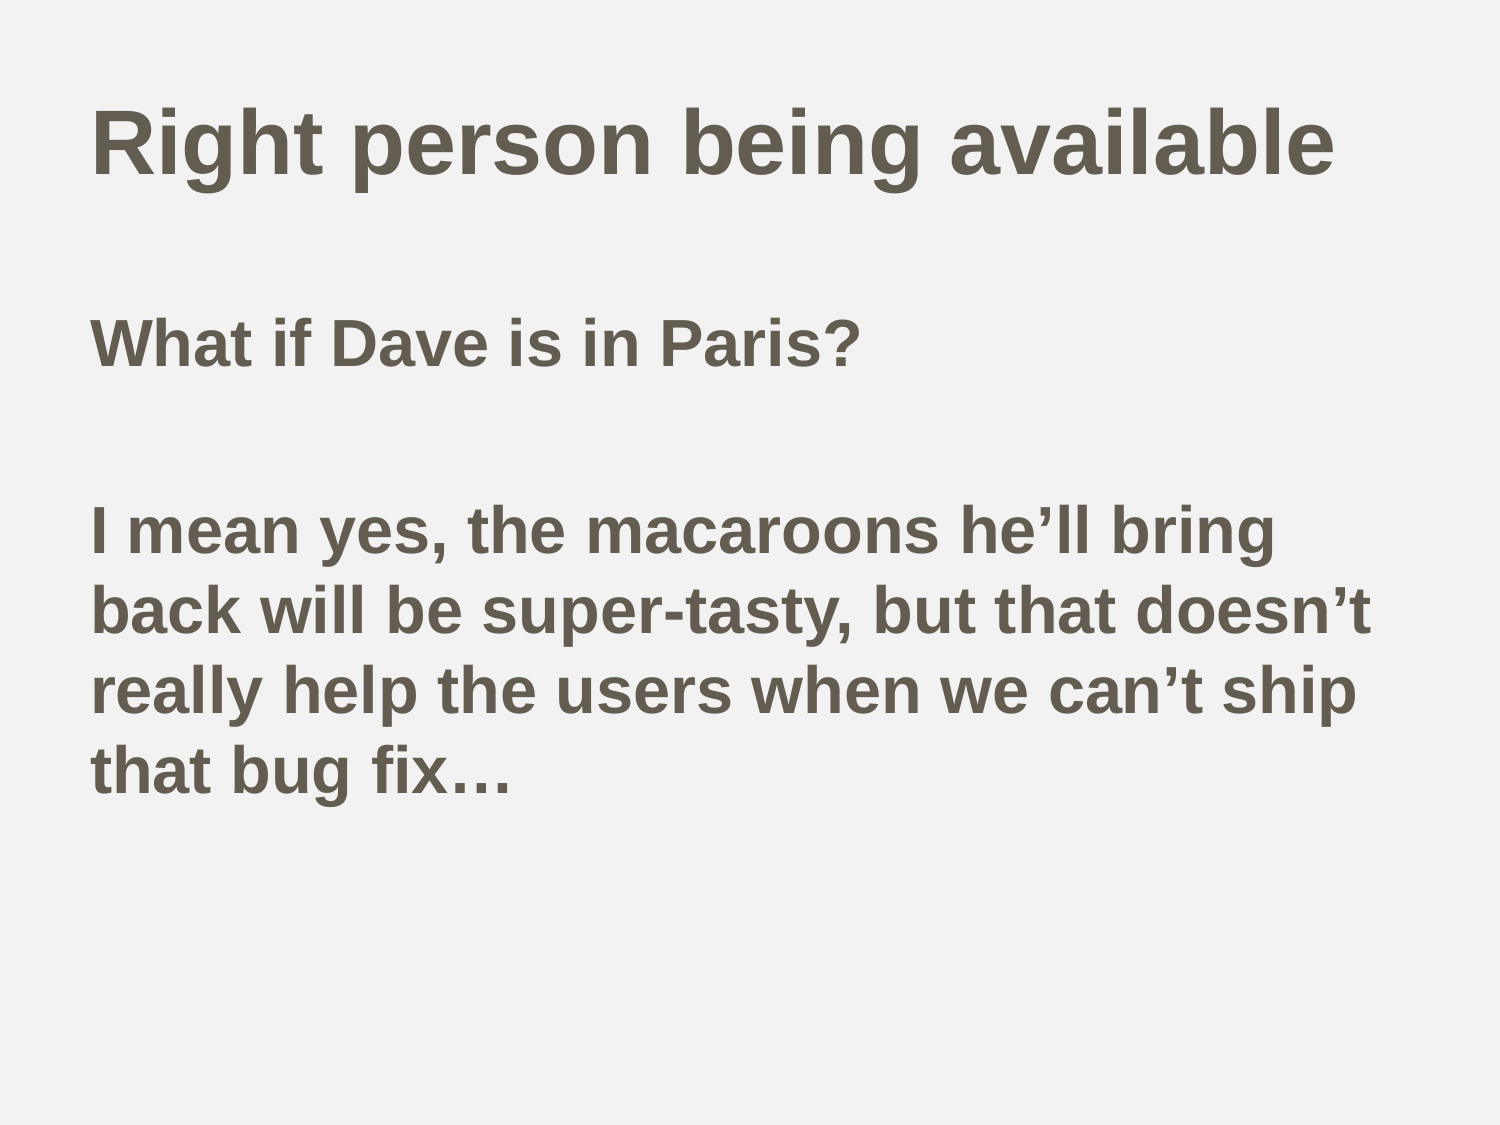

# Right person being available
What if Dave is in Paris?

I mean yes, the macaroons he’ll bring back will be super-tasty, but that doesn’t really help the users when we can’t ship that bug fix…